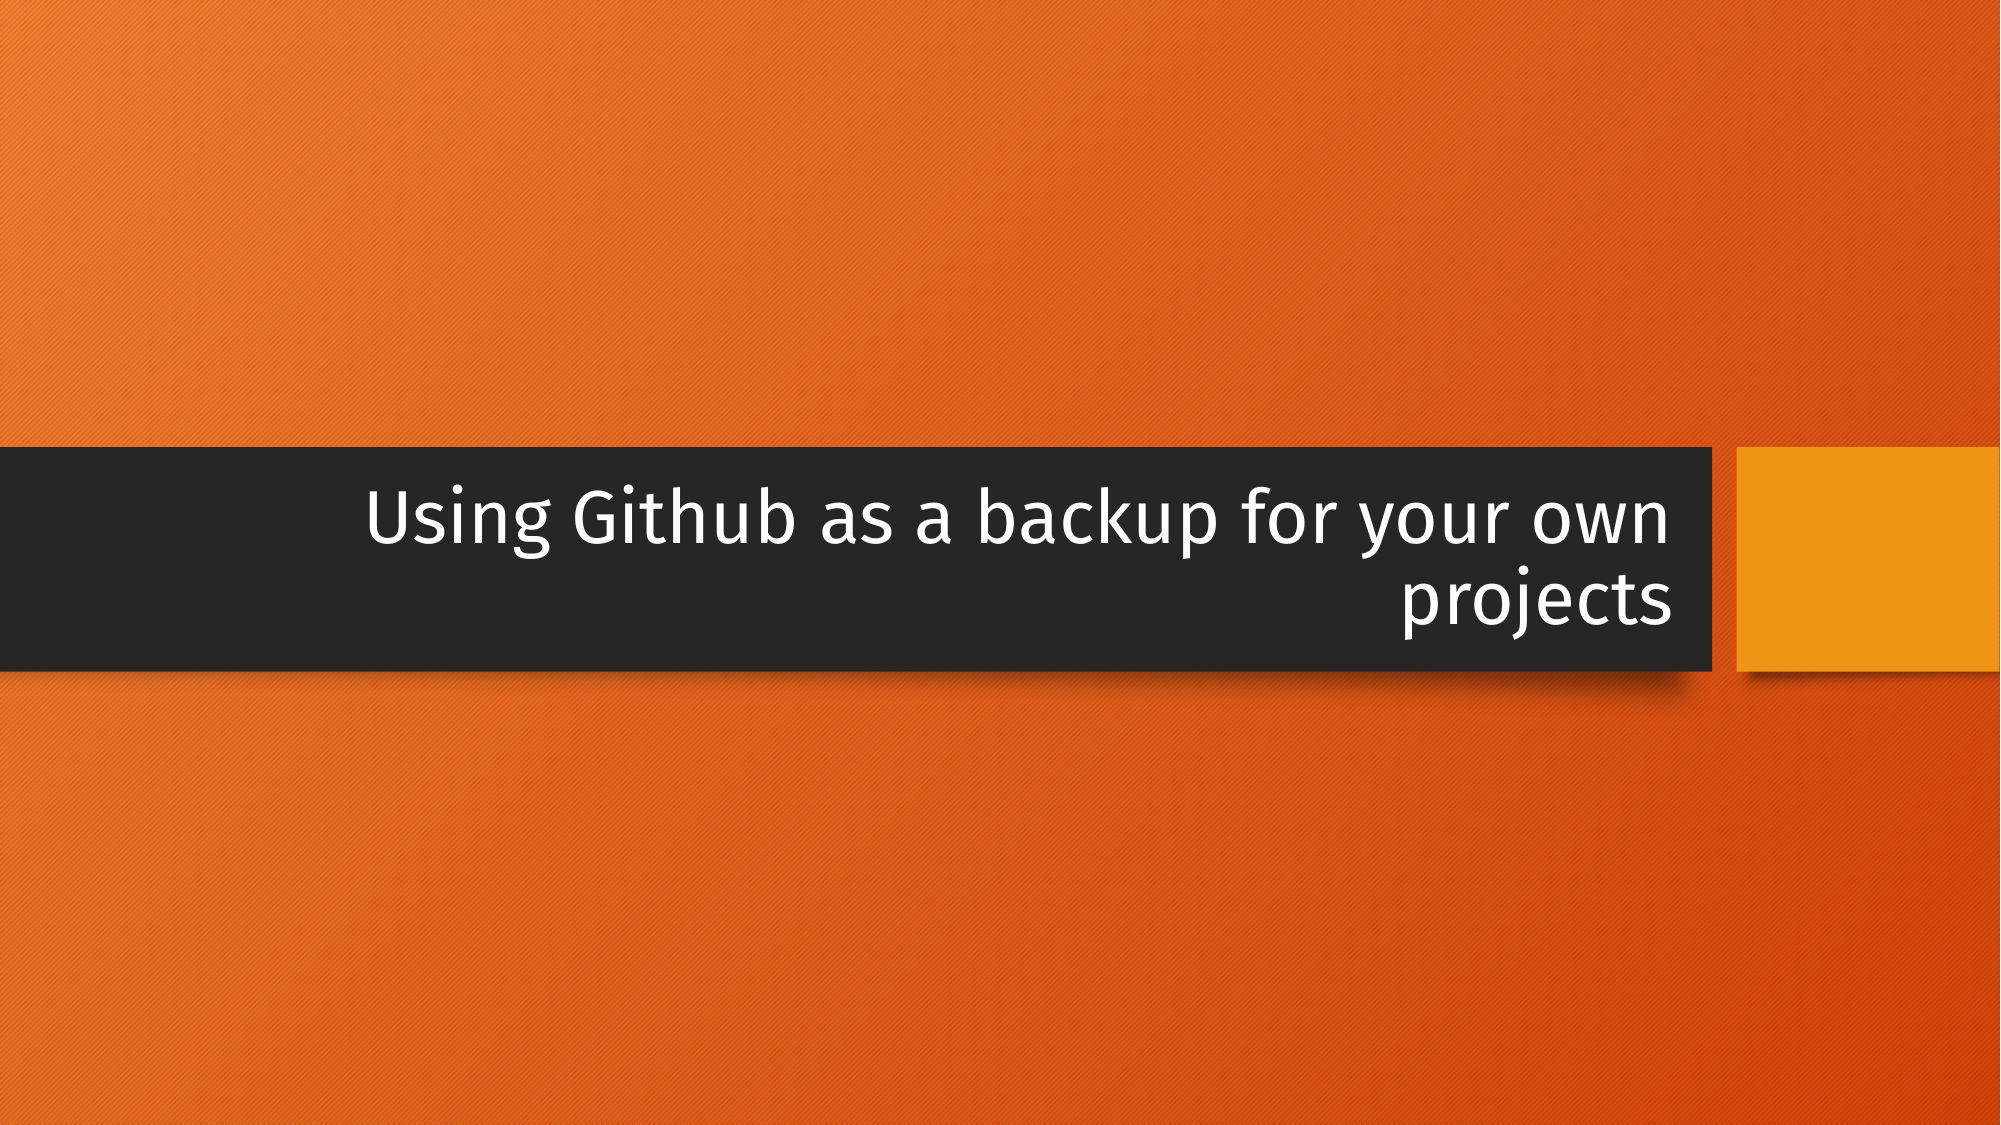

# Using Github as a backup for your own projects